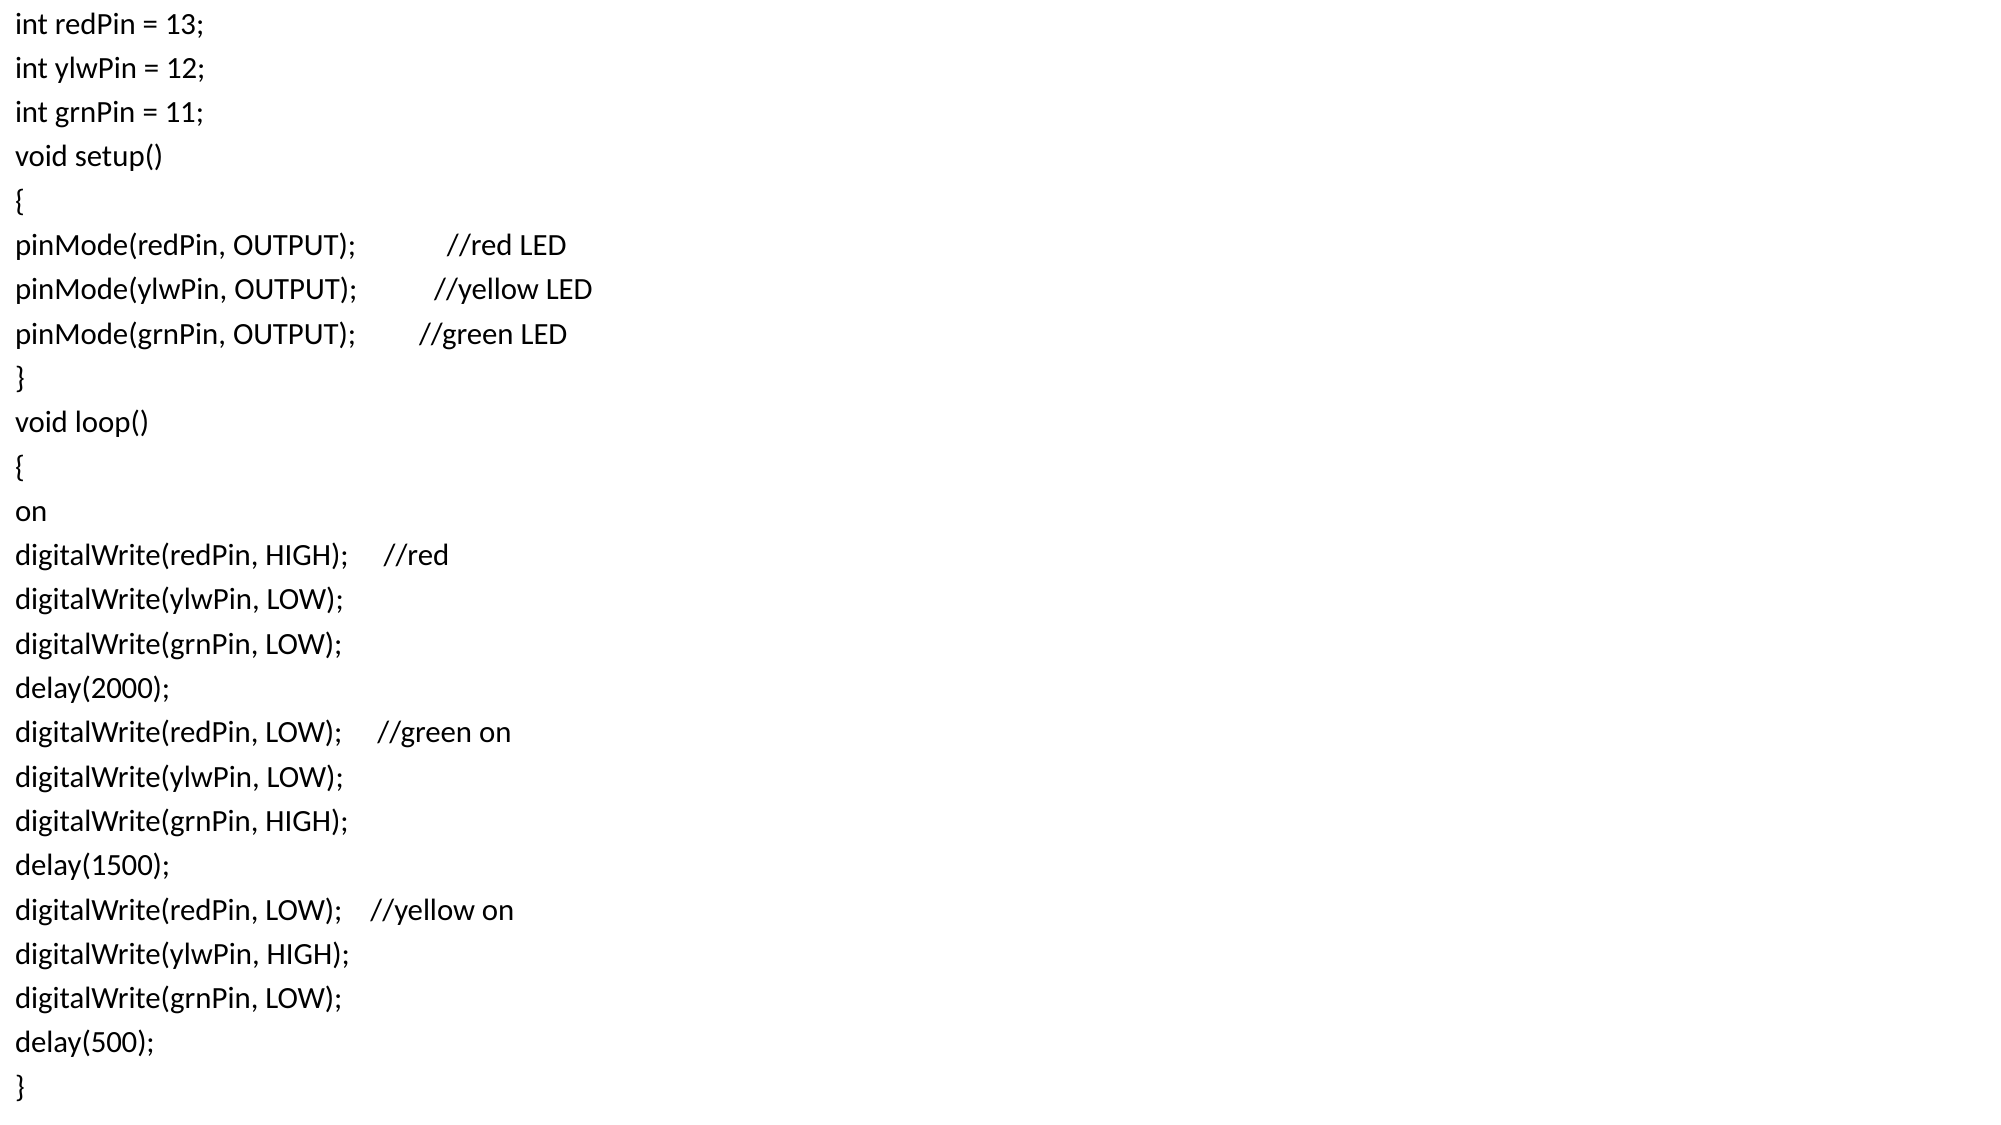

int redPin = 13;
int ylwPin = 12;
int grnPin = 11;
void setup()
{
pinMode(redPin, OUTPUT);             //red LED
pinMode(ylwPin, OUTPUT);           //yellow LED
pinMode(grnPin, OUTPUT);         //green LED
}
void loop()
{
on
digitalWrite(redPin, HIGH);     //red
digitalWrite(ylwPin, LOW);
digitalWrite(grnPin, LOW);
delay(2000);
digitalWrite(redPin, LOW);     //green on
digitalWrite(ylwPin, LOW);
digitalWrite(grnPin, HIGH);
delay(1500);
digitalWrite(redPin, LOW);    //yellow on
digitalWrite(ylwPin, HIGH);
digitalWrite(grnPin, LOW);
delay(500);
}